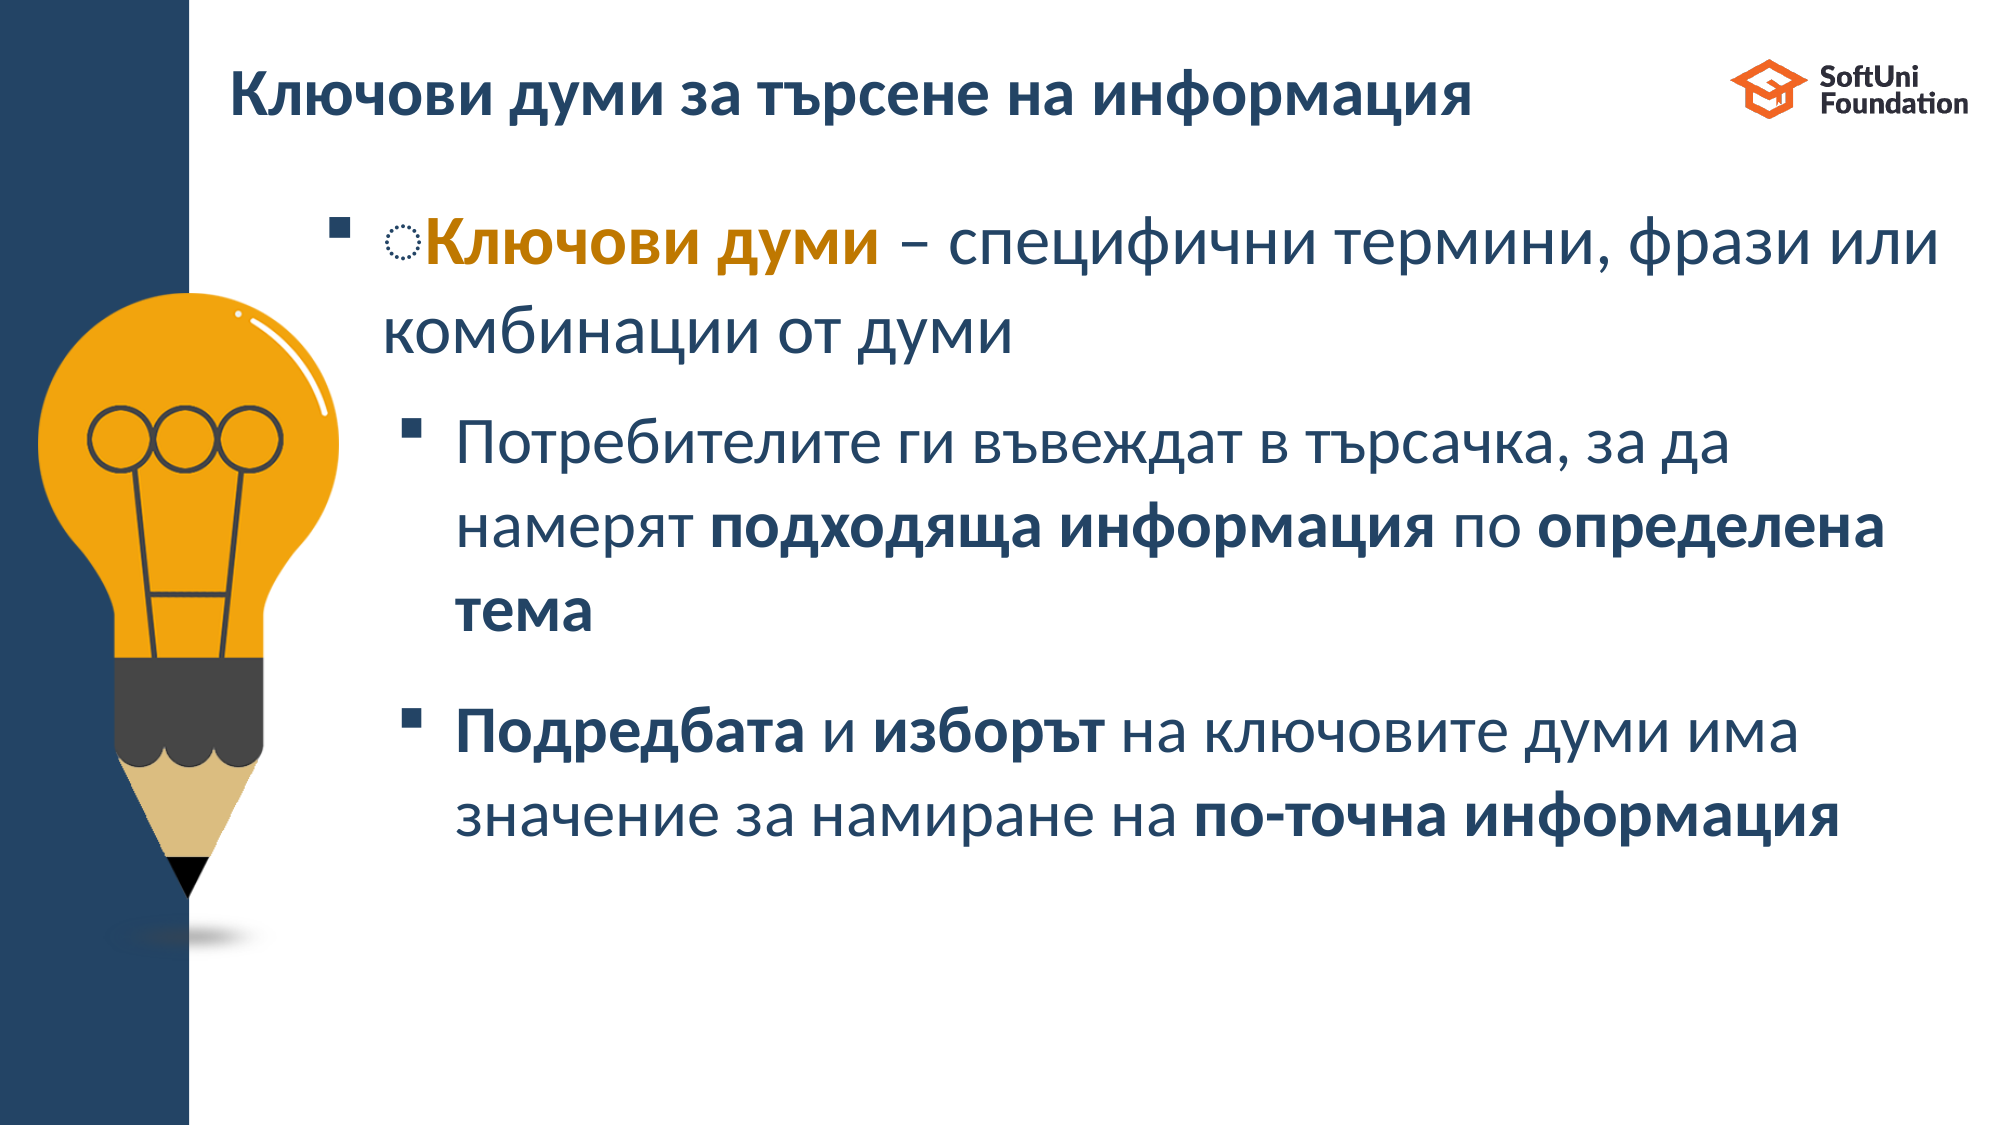

# Ключови думи за търсене на информация
͏Ключови думи – специфични термини, фрази или комбинации от думи
Потребителите ги въвеждат в търсачка, за да намерят подходяща информация по определена тема
Подредбата и изборът на ключовите думи има значение за намиране на по-точна информация